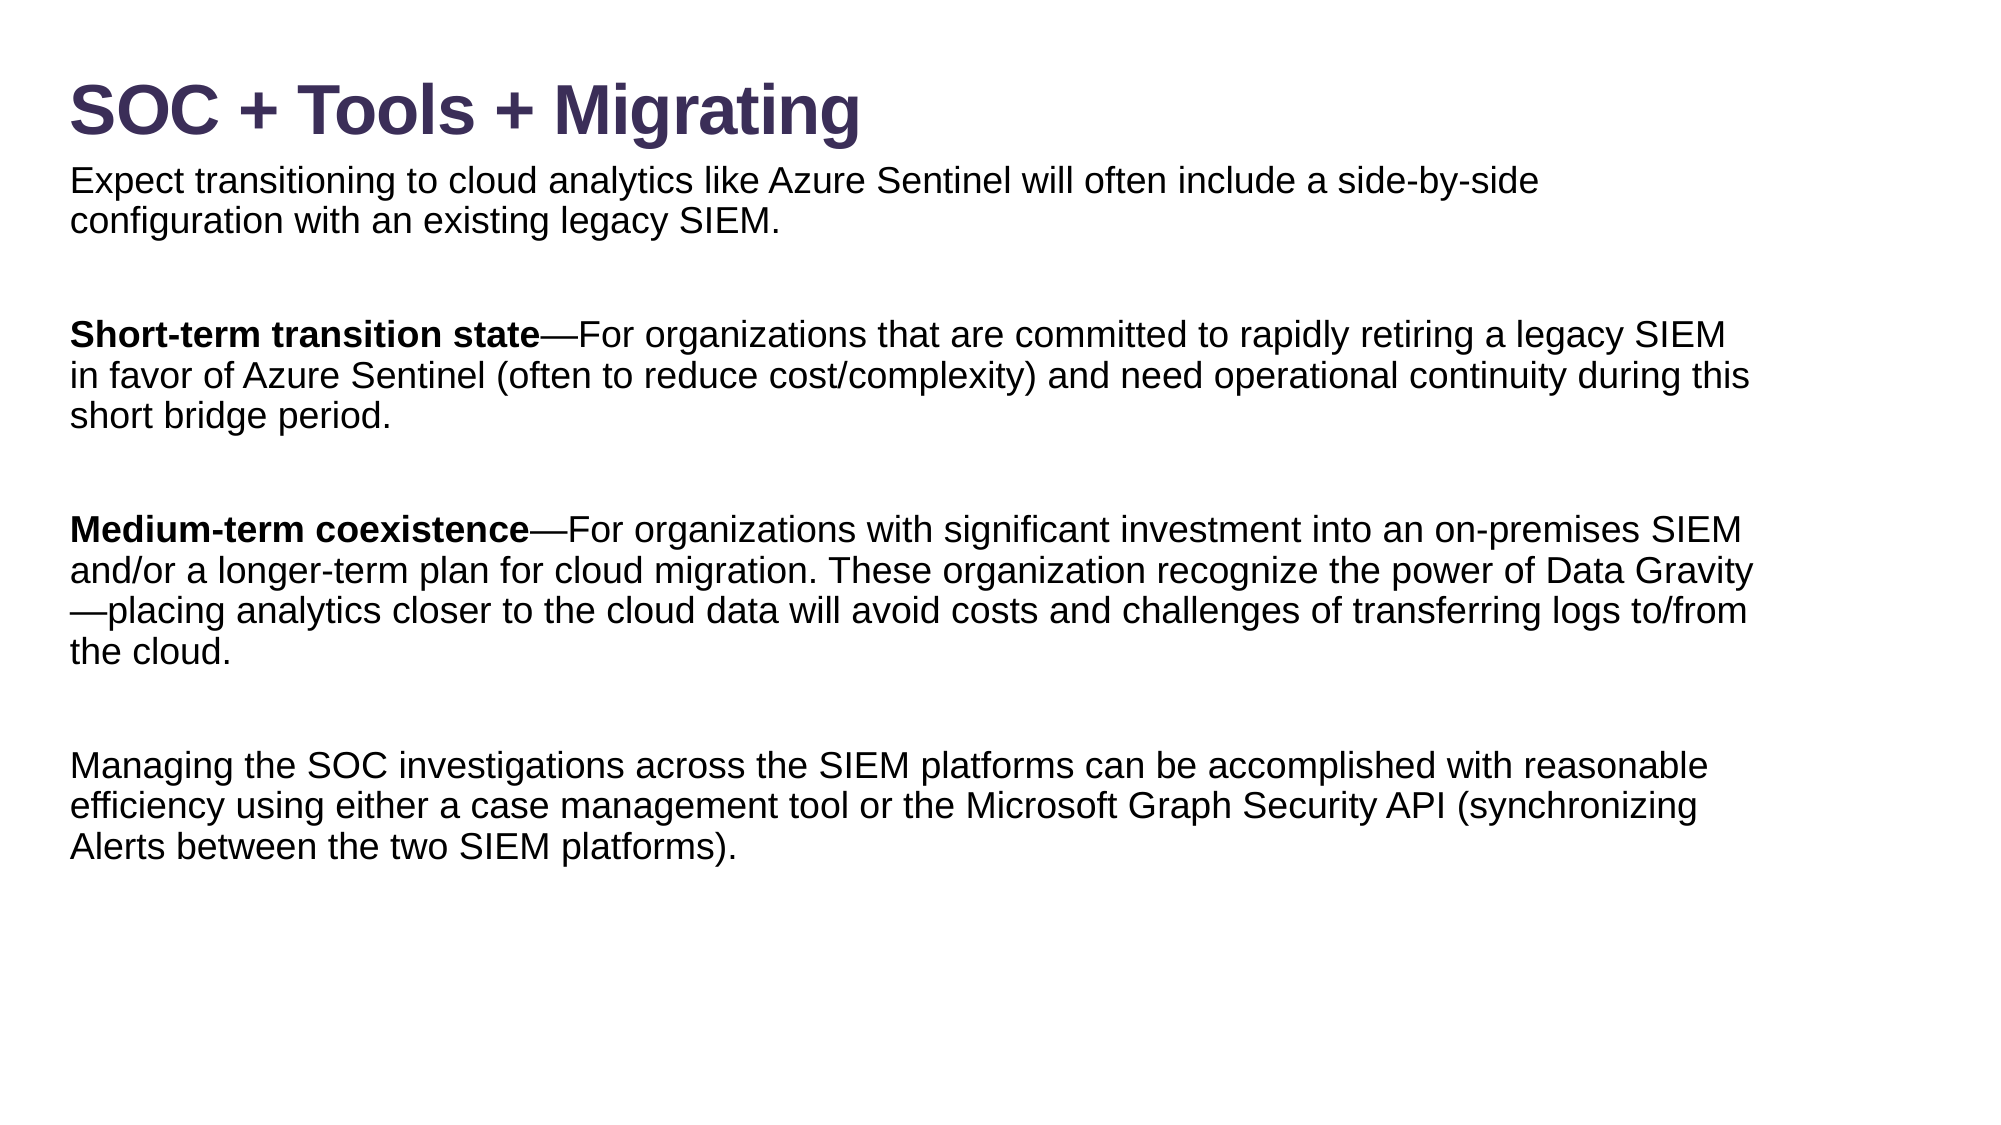

# SOC + Tools + Migrating
Expect transitioning to cloud analytics like Azure Sentinel will often include a side-by-side configuration with an existing legacy SIEM.

Short-term transition state—For organizations that are committed to rapidly retiring a legacy SIEM in favor of Azure Sentinel (often to reduce cost/complexity) and need operational continuity during this short bridge period.

Medium-term coexistence—For organizations with significant investment into an on-premises SIEM and/or a longer-term plan for cloud migration. These organization recognize the power of Data Gravity—placing analytics closer to the cloud data will avoid costs and challenges of transferring logs to/from the cloud.

Managing the SOC investigations across the SIEM platforms can be accomplished with reasonable efficiency using either a case management tool or the Microsoft Graph Security API (synchronizing Alerts between the two SIEM platforms).